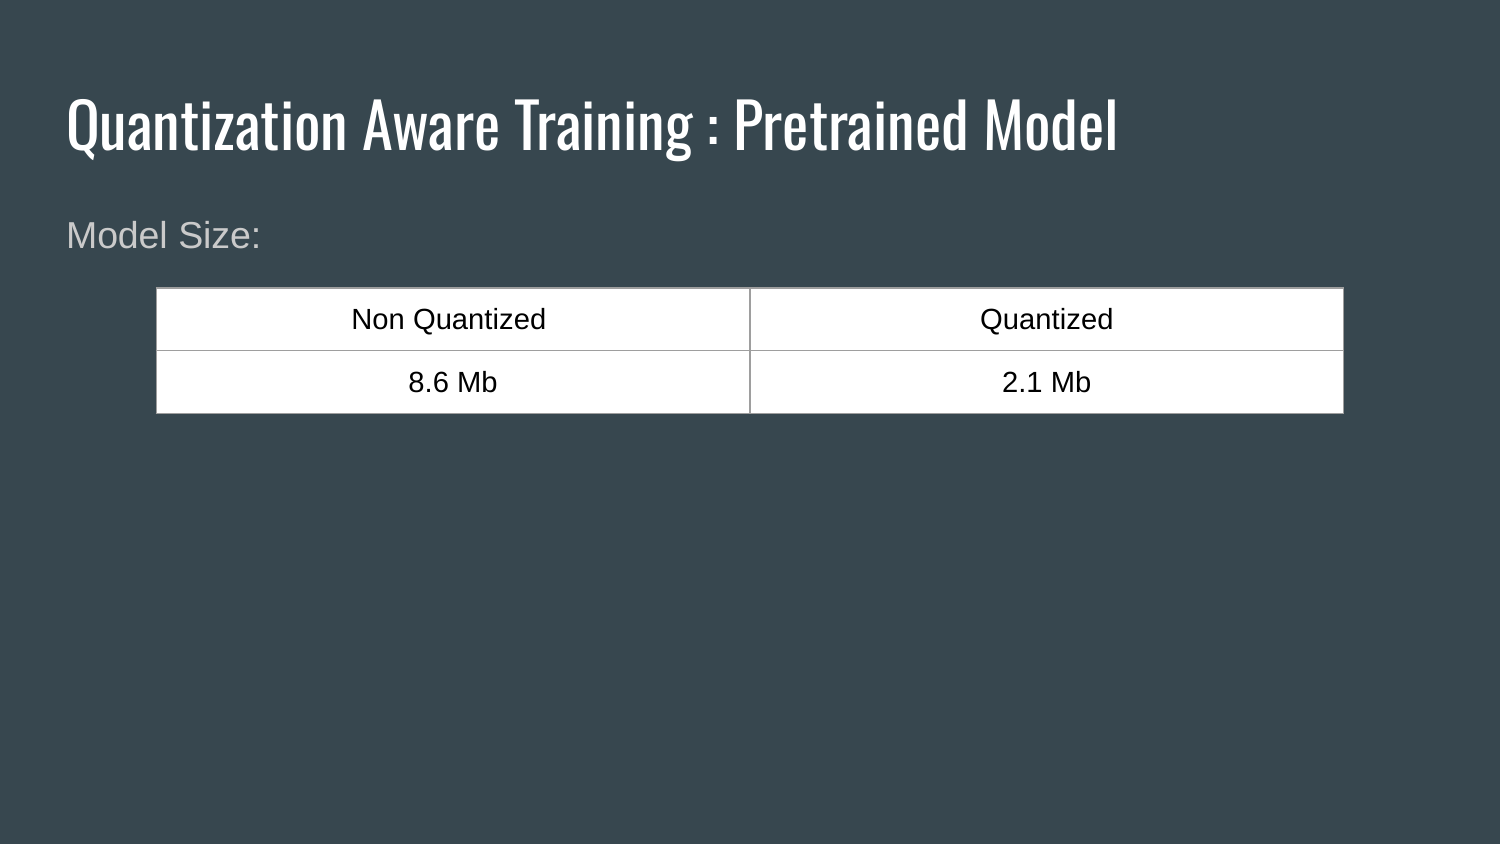

# Quantization Aware Training : Pretrained Model

Model Size:

| Non Quantized | Quantized |
| --- | --- |
| 8.6 Mb | 2.1 Mb |